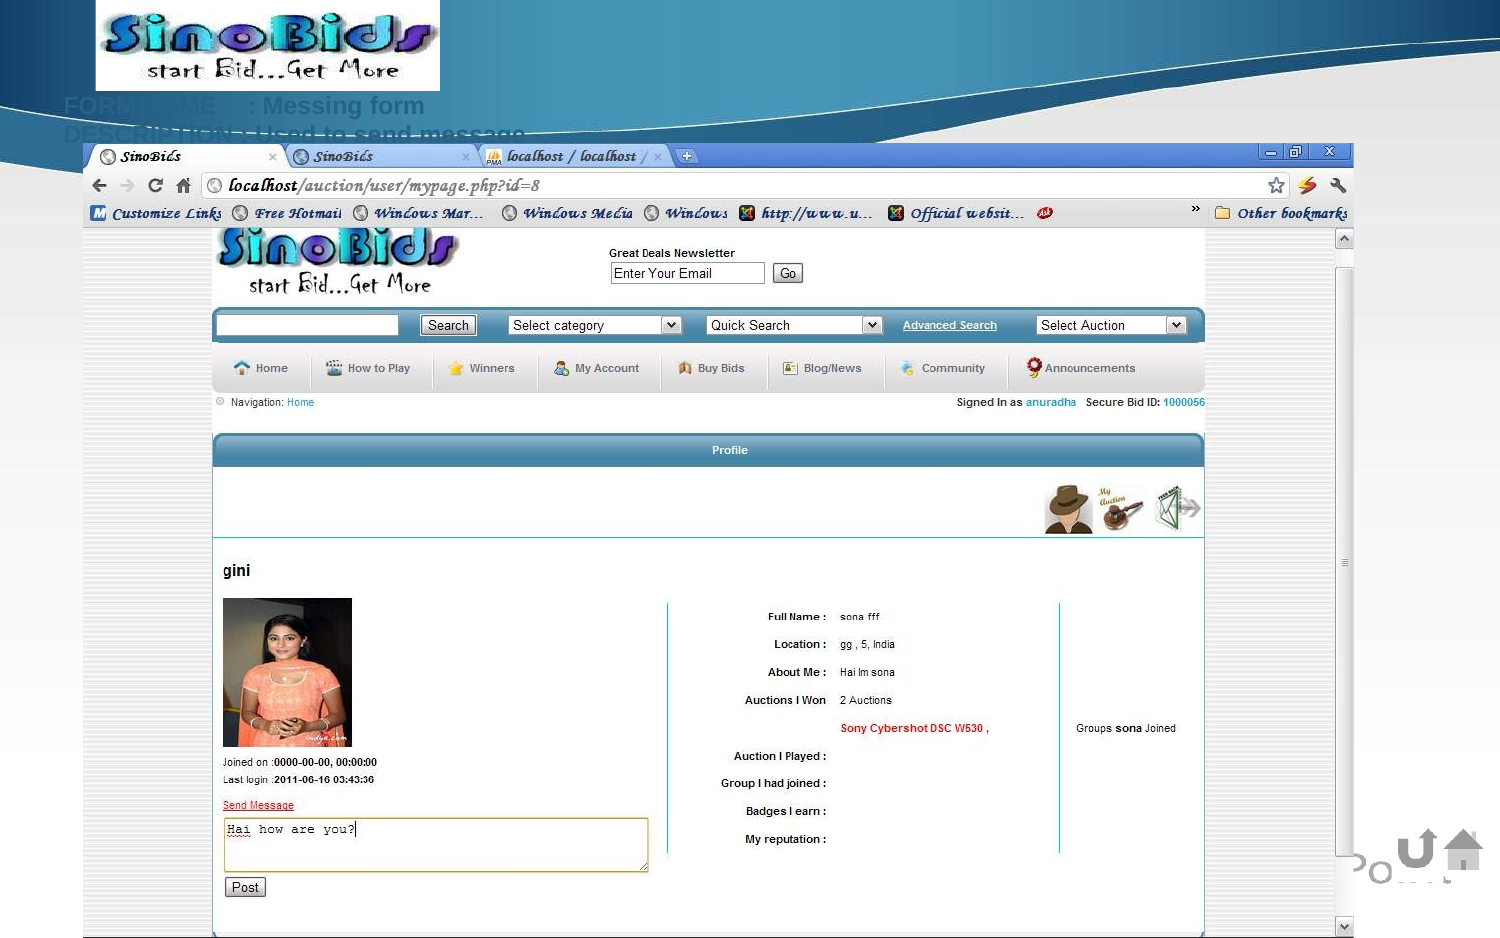

FORM NAME	: Messing form  DESCRIPTION : Used to send message